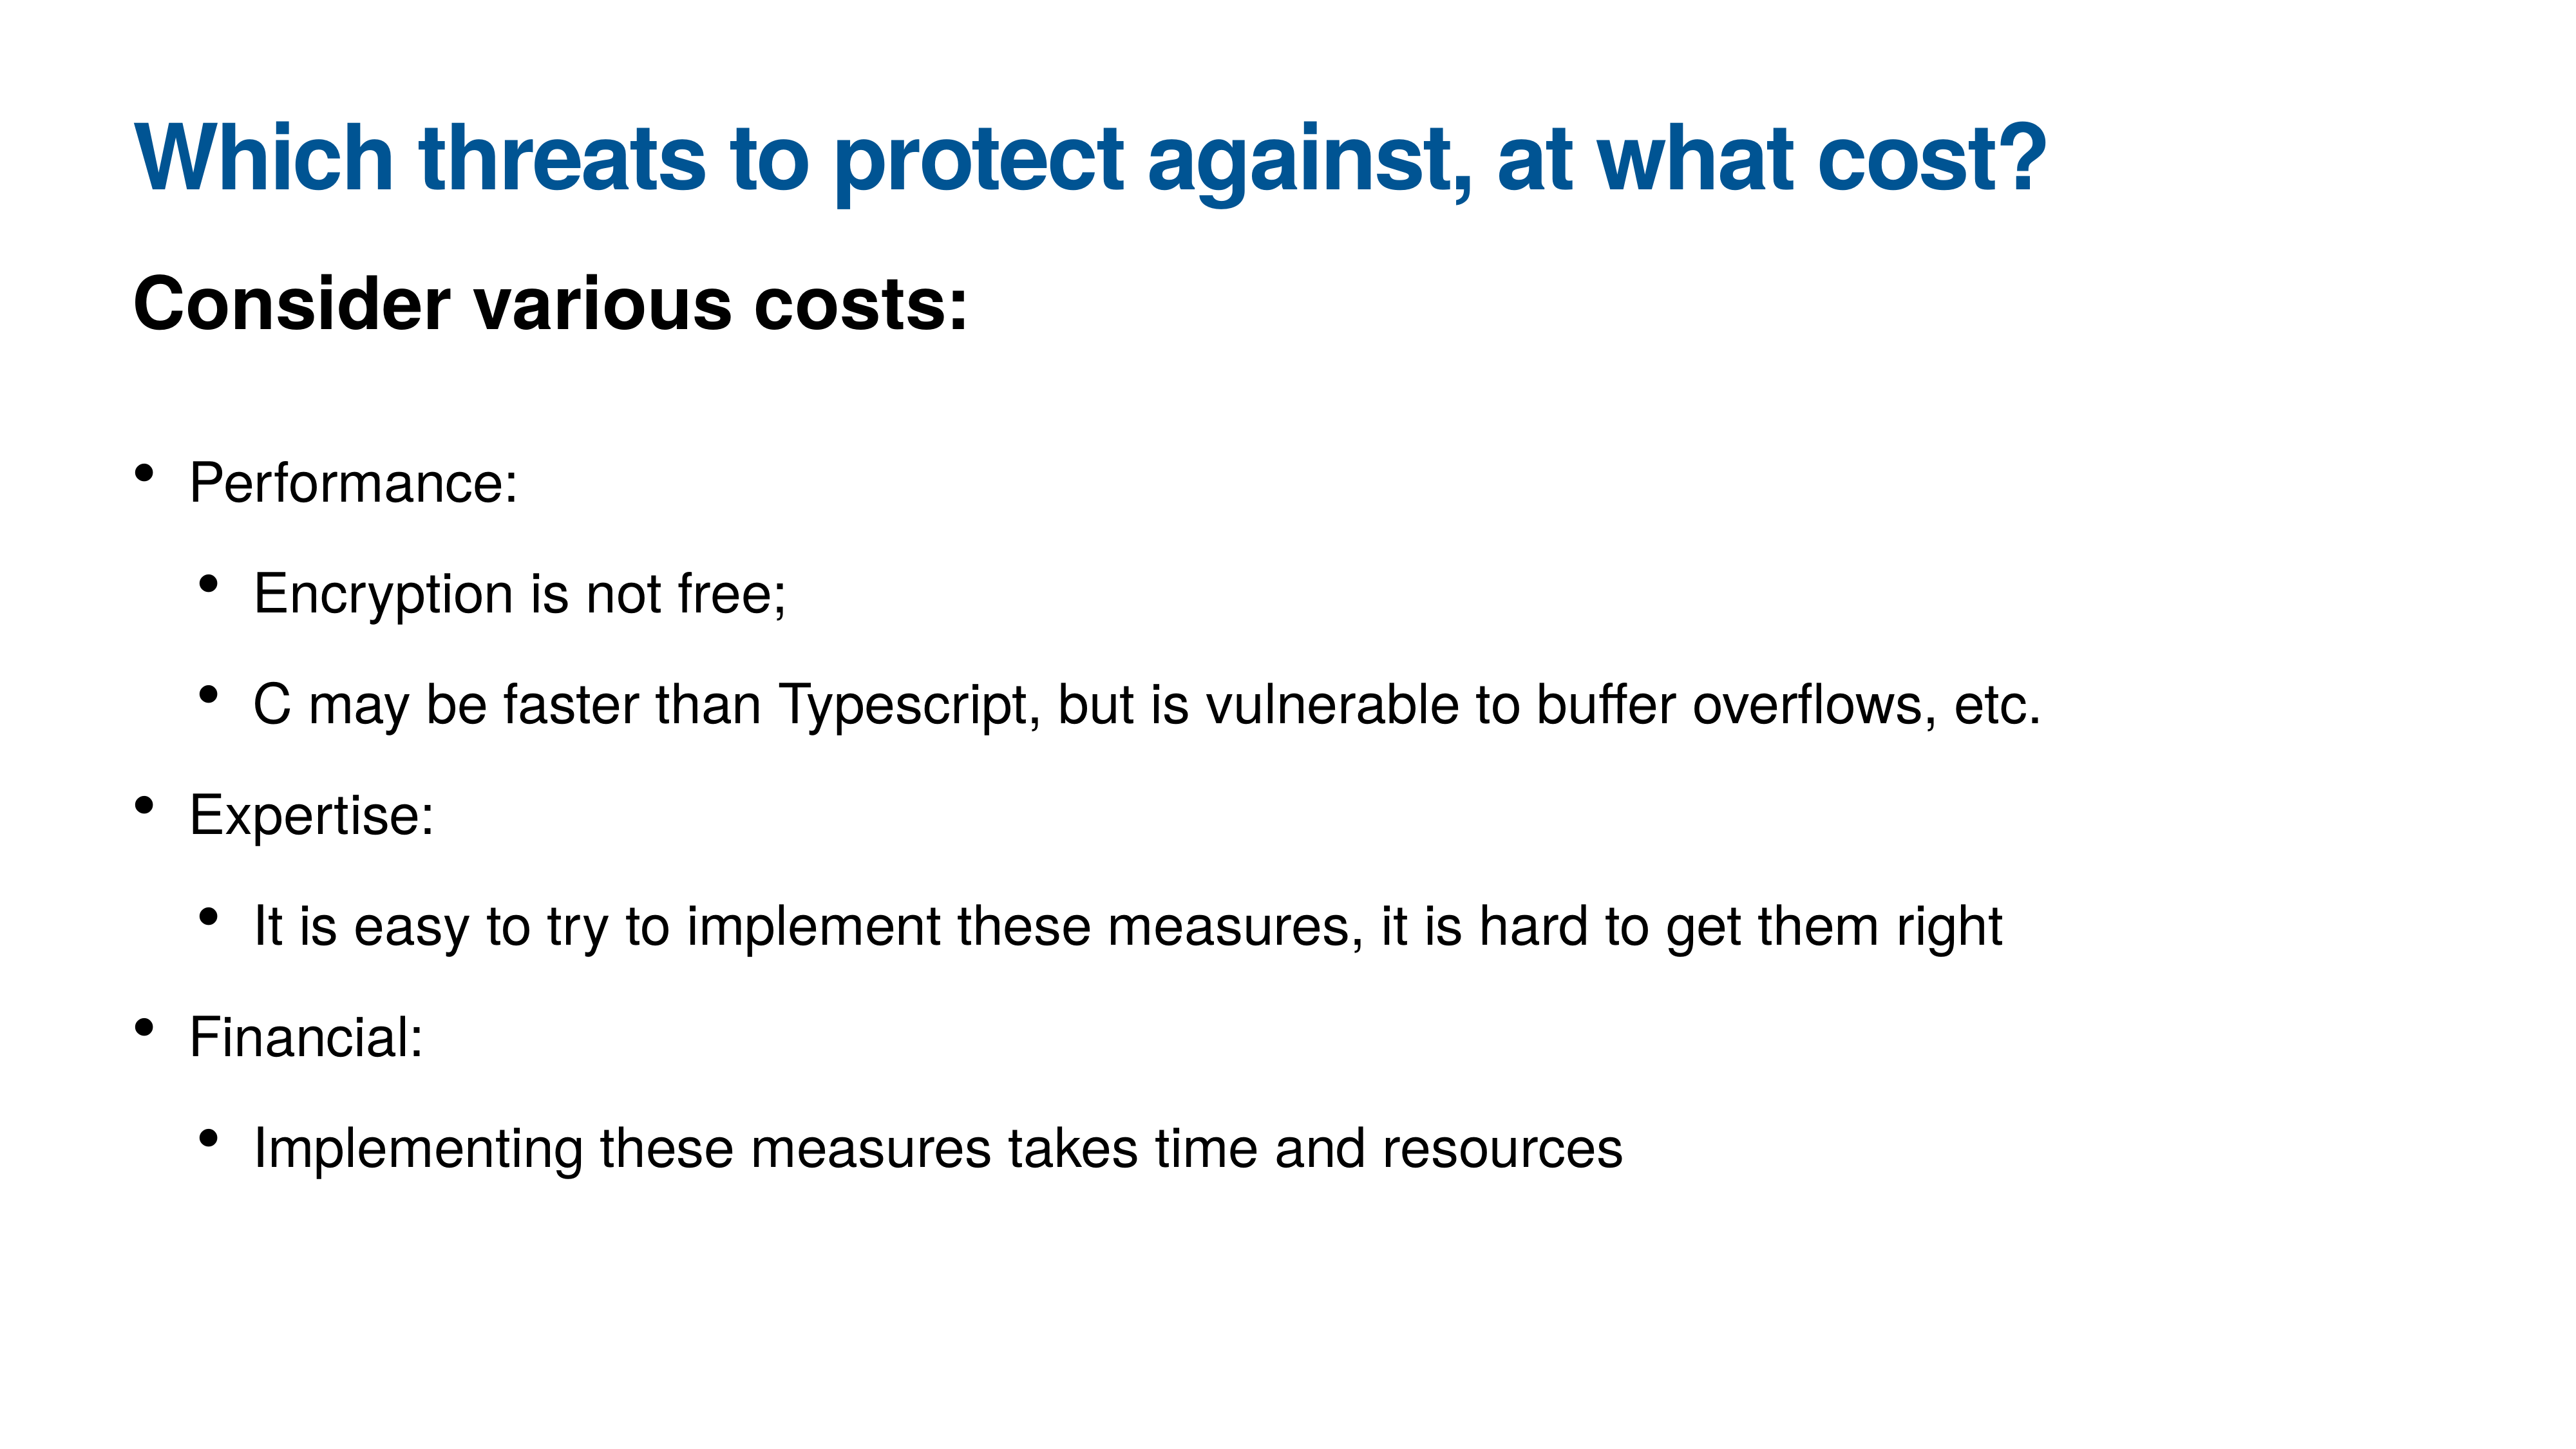

# Which threats to protect against, at what cost?
Consider various costs:
Performance:
Encryption is not free;
C may be faster than Typescript, but is vulnerable to buffer overflows, etc.
Expertise:
It is easy to try to implement these measures, it is hard to get them right
Financial:
Implementing these measures takes time and resources